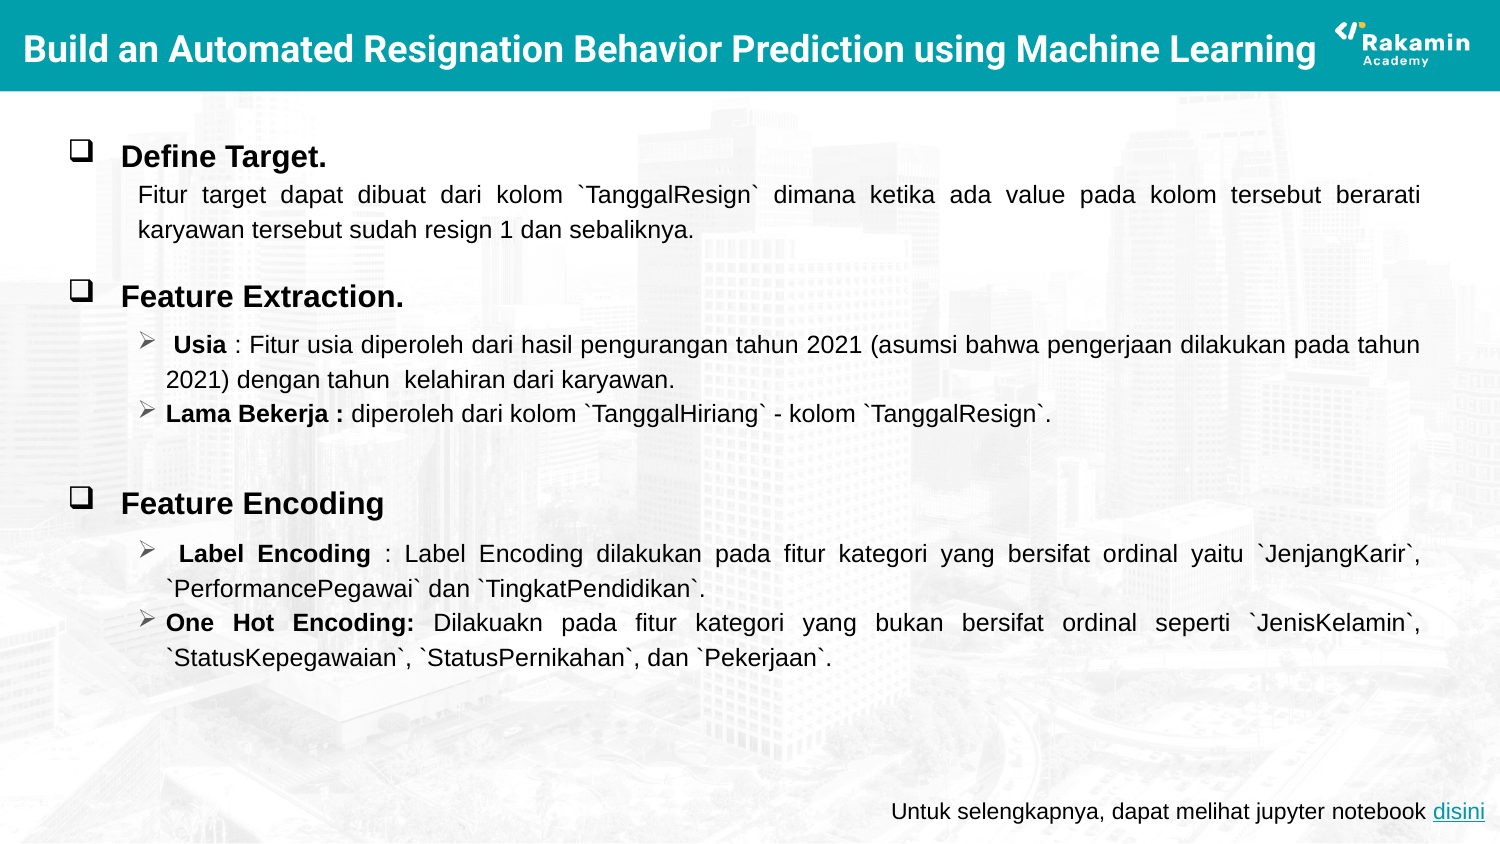

# Build an Automated Resignation Behavior Prediction using Machine Learning

Define Target.

Fitur target dapat dibuat dari kolom `TanggalResign` dimana ketika ada value pada kolom tersebut berarati karyawan tersebut sudah resign 1 dan sebaliknya.
Feature Extraction.

 Usia : Fitur usia diperoleh dari hasil pengurangan tahun 2021 (asumsi bahwa pengerjaan dilakukan pada tahun 2021) dengan tahun  kelahiran dari karyawan.
Lama Bekerja : diperoleh dari kolom `TanggalHiriang` - kolom `TanggalResign`.

Feature Encoding

 Label Encoding : Label Encoding dilakukan pada fitur kategori yang bersifat ordinal yaitu `JenjangKarir`, `PerformancePegawai` dan `TingkatPendidikan`.
One Hot Encoding: Dilakuakn pada fitur kategori yang bukan bersifat ordinal seperti `JenisKelamin`, `StatusKepegawaian`, `StatusPernikahan`, dan `Pekerjaan`.
Untuk selengkapnya, dapat melihat jupyter notebook disini